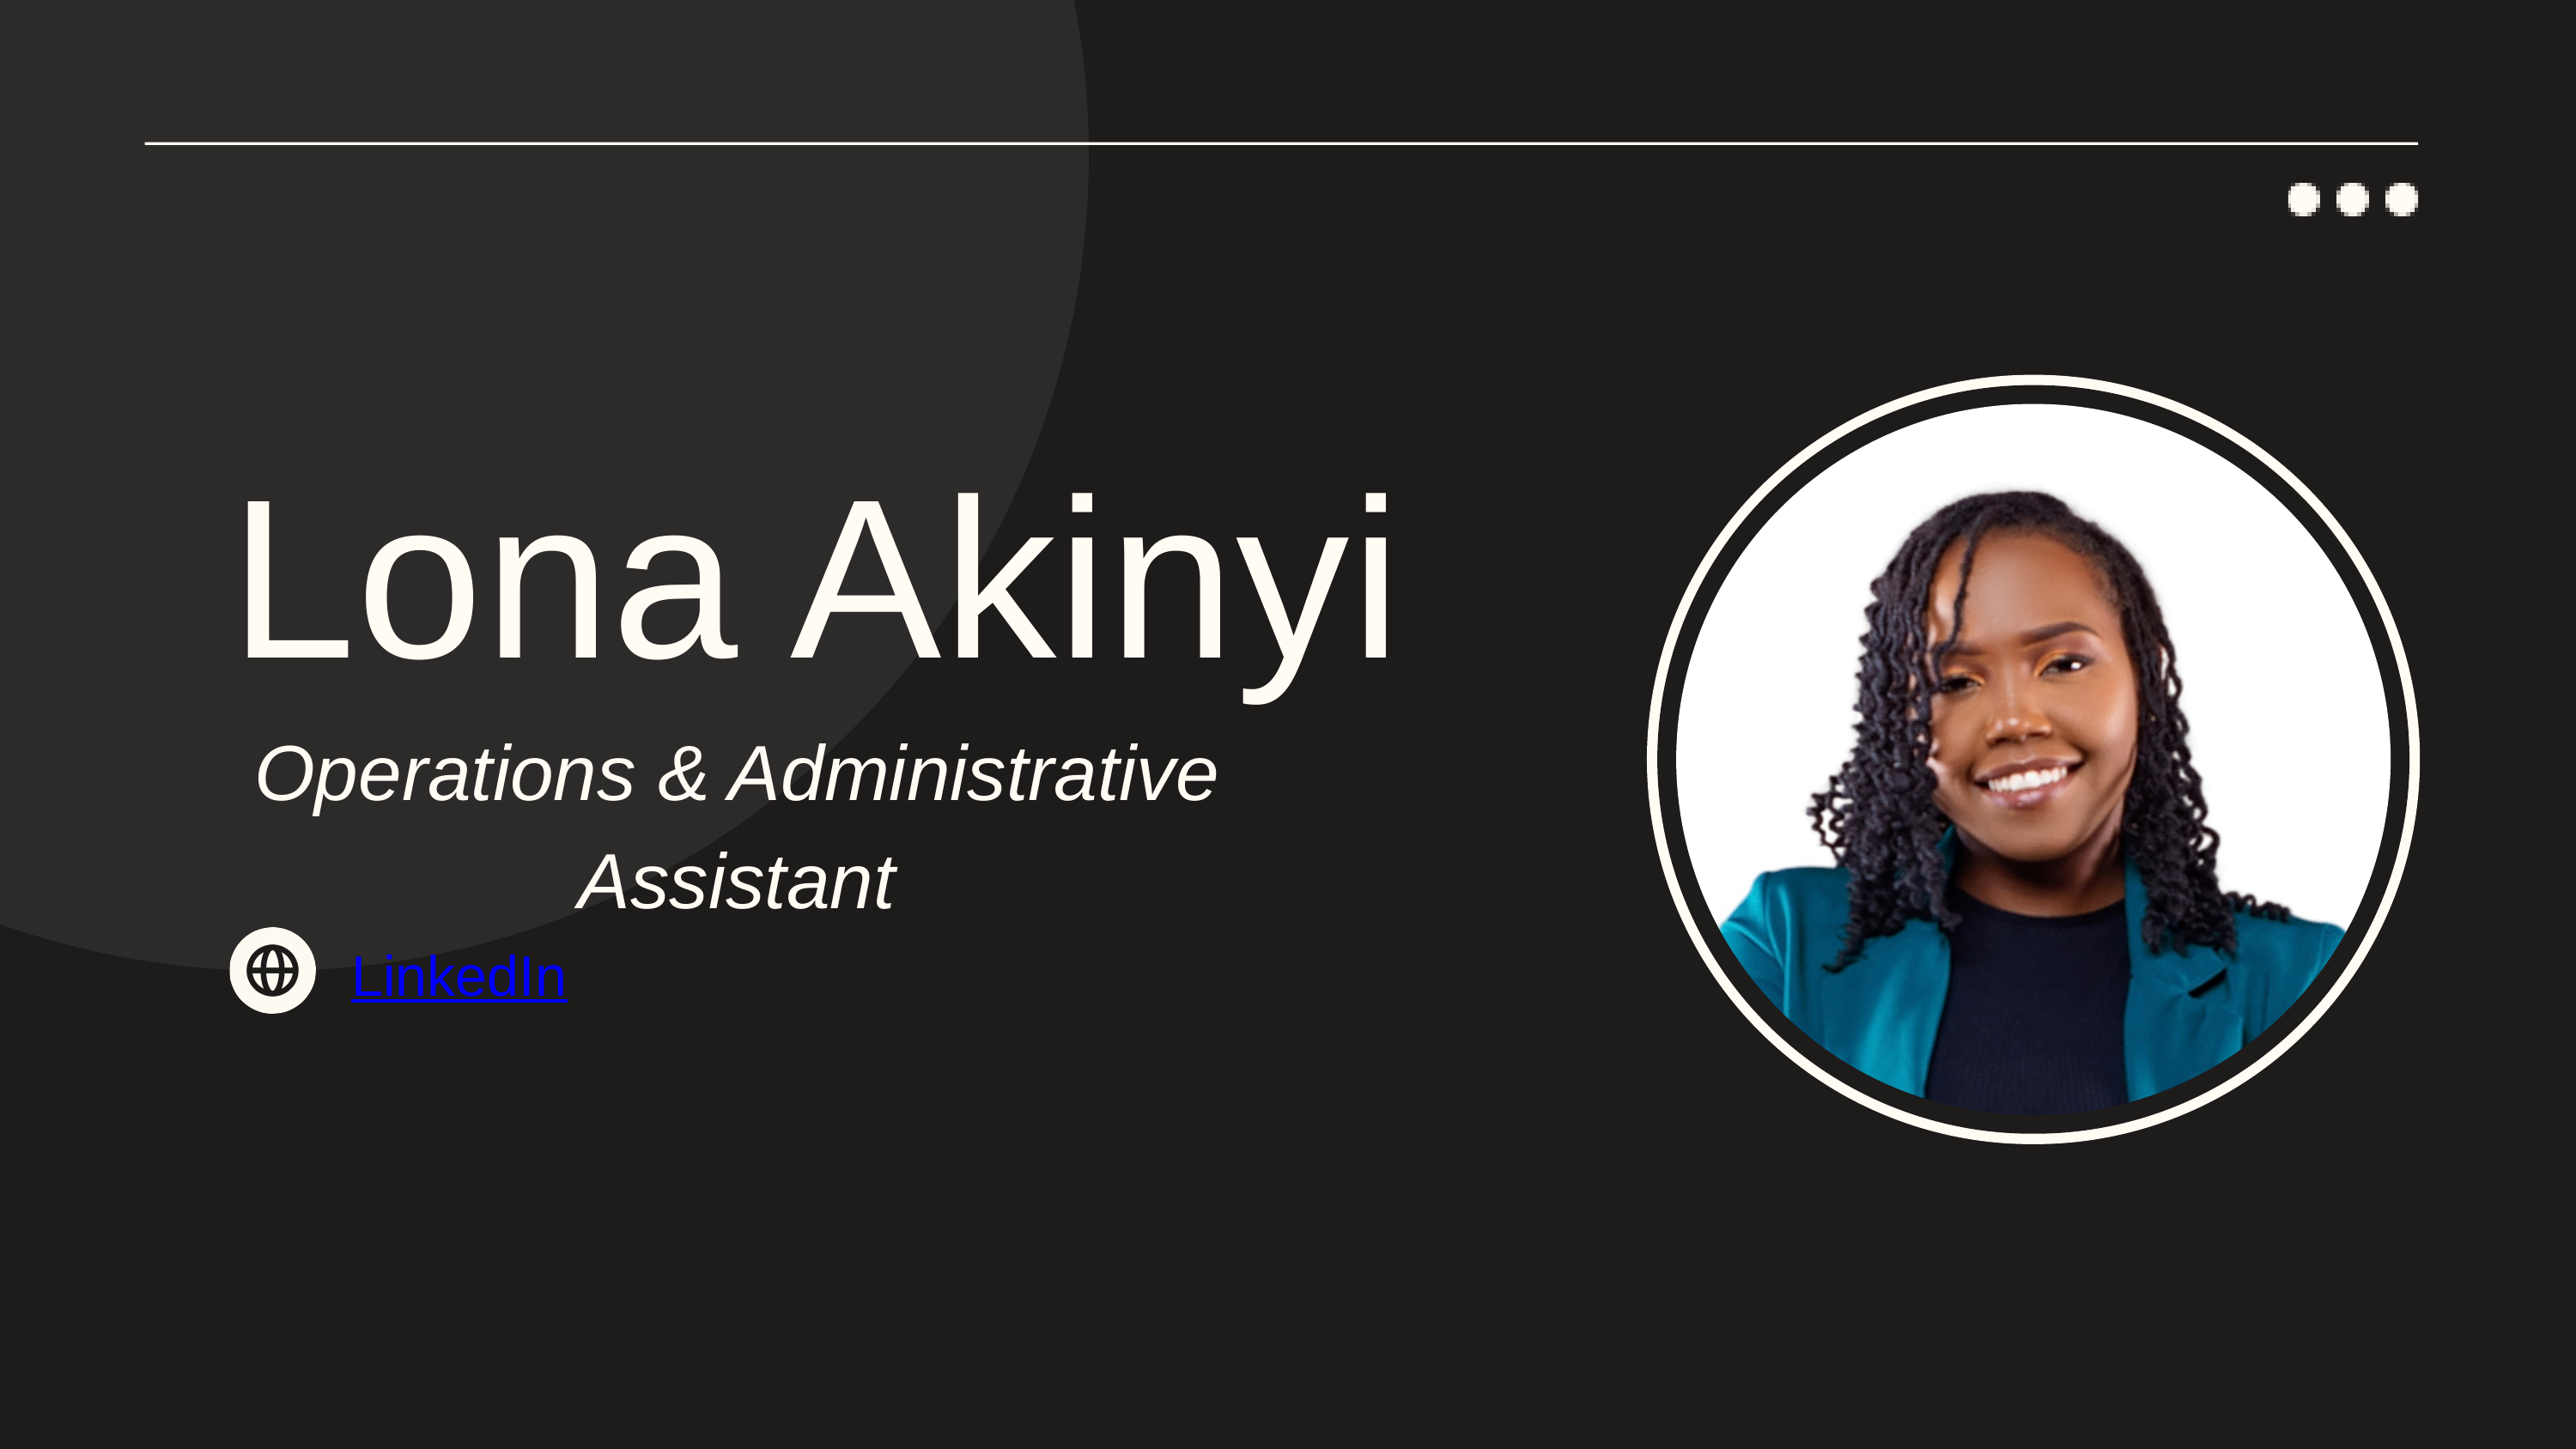

Lona Akinyi
Operations & Administrative Assistant

LinkedIn